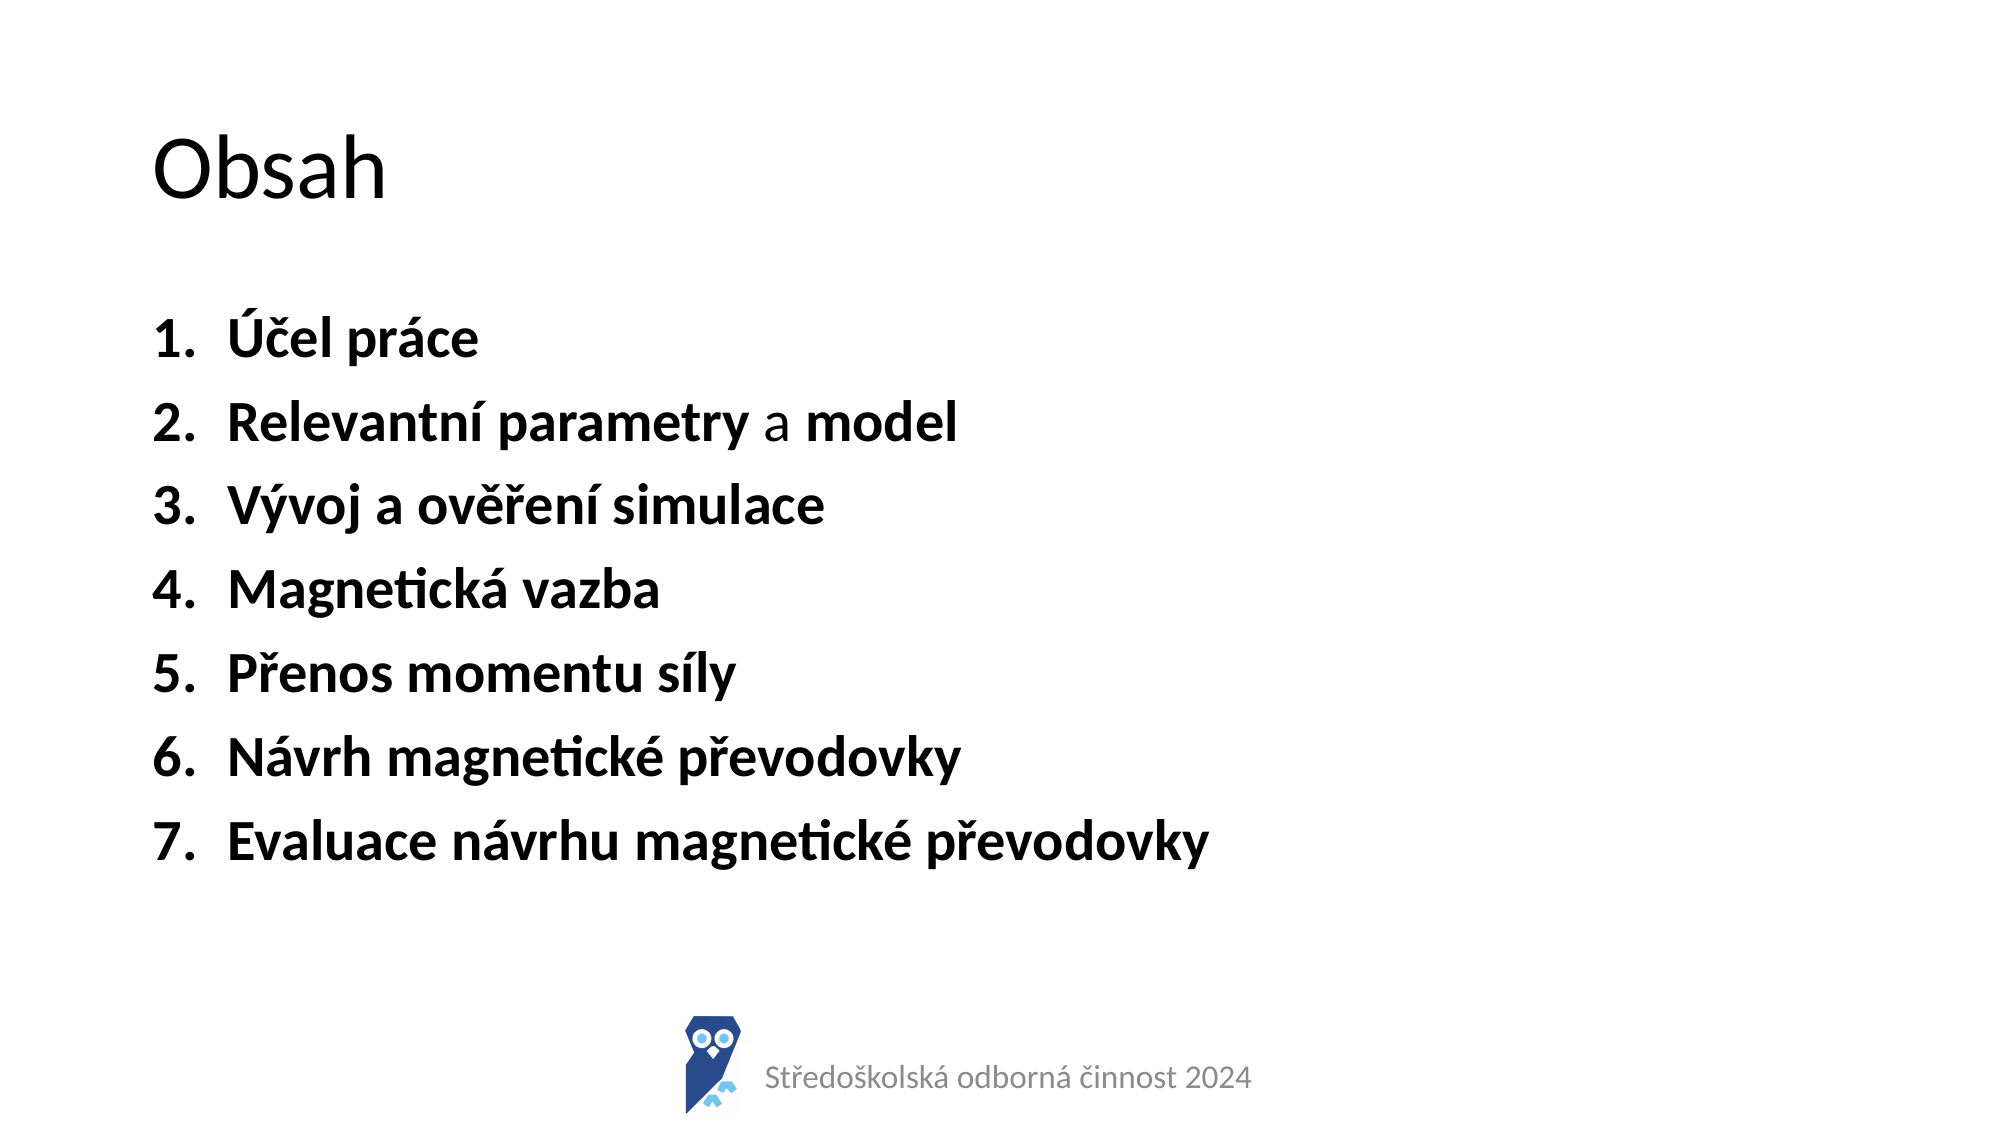

# Obsah
Účel práce
Relevantní parametry a model
Vývoj a ověření simulace
Magnetická vazba
Přenos momentu síly
Návrh magnetické převodovky
Evaluace návrhu magnetické převodovky

Středoškolská odborná činnost 2024